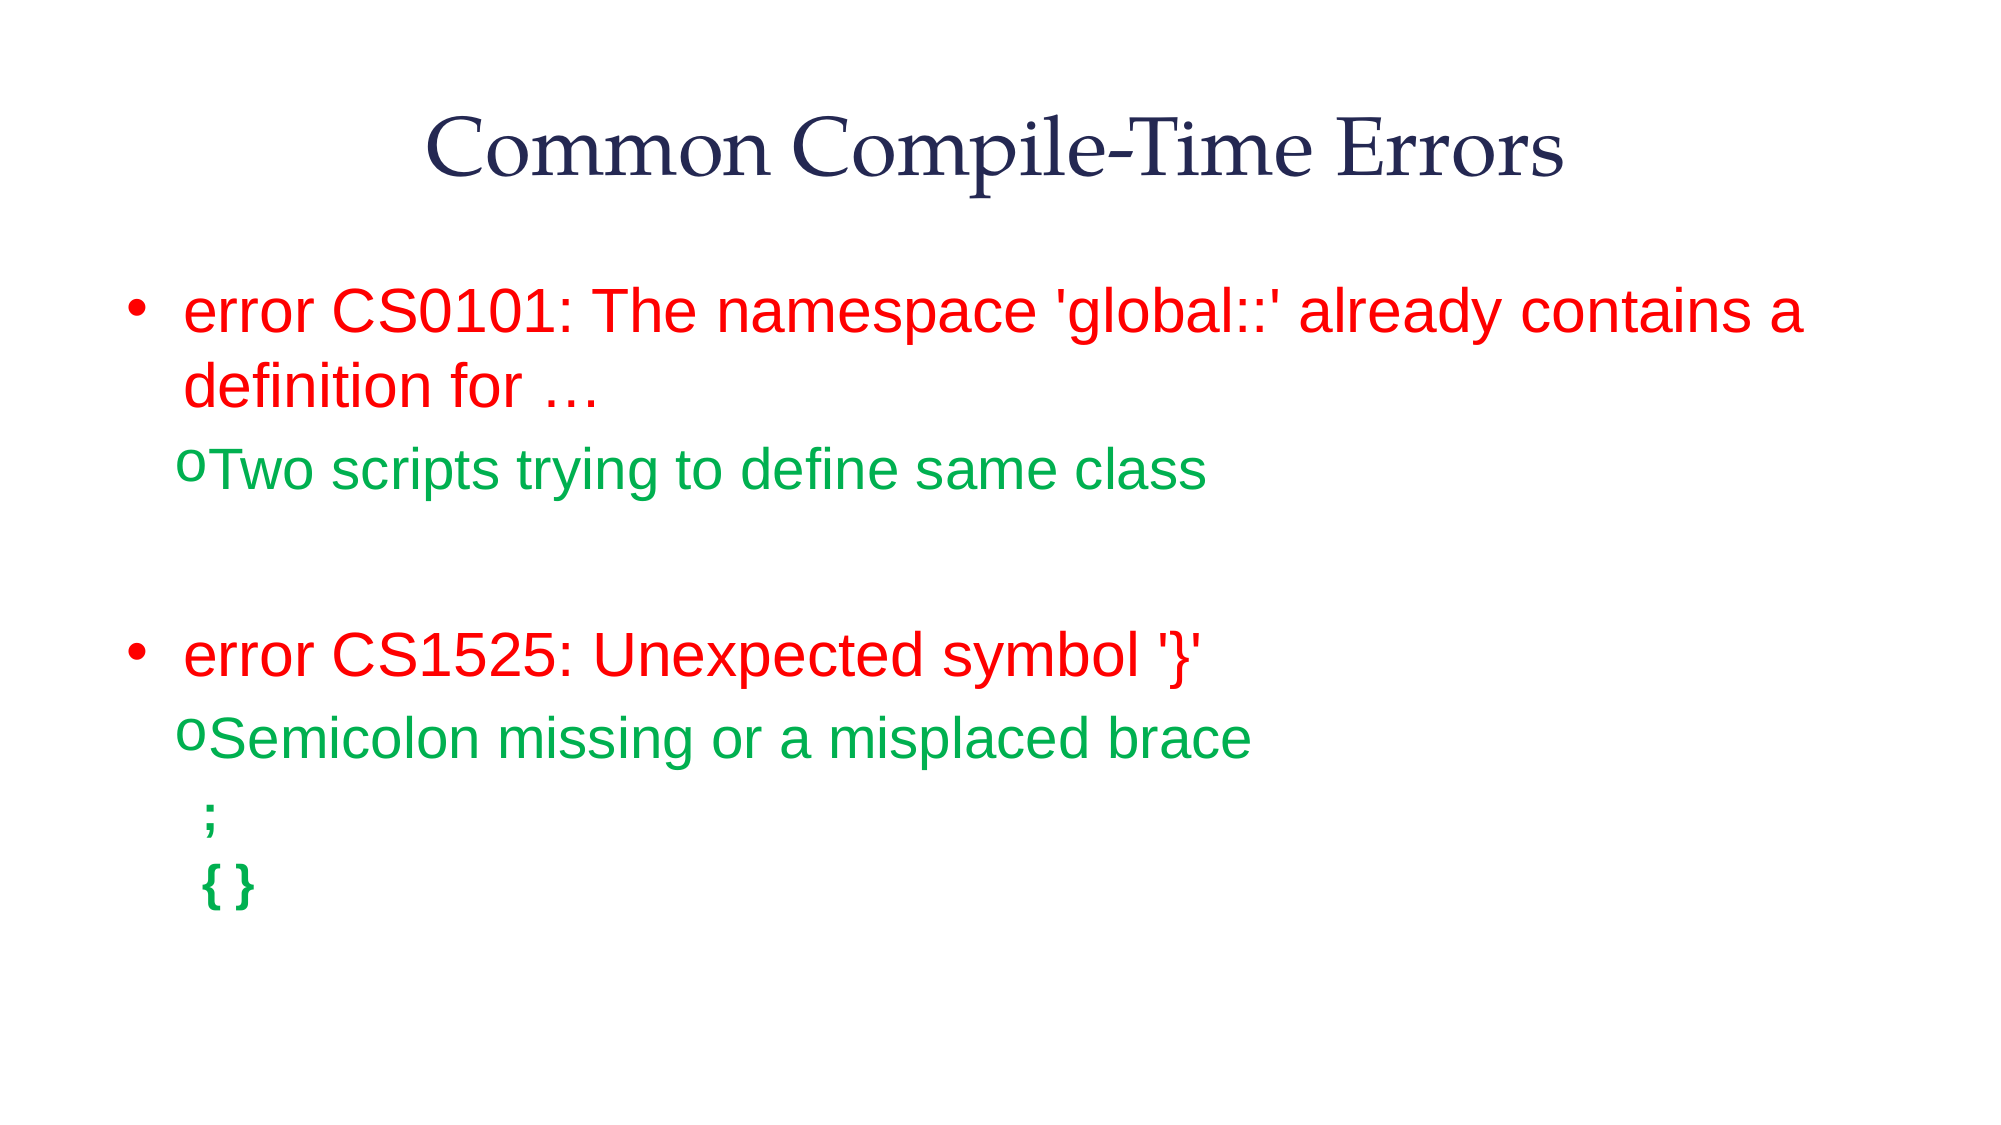

# Common Compile-Time Errors
error CS0101: The namespace 'global::' already contains a definition for …
Two scripts trying to define same class

error CS1525: Unexpected symbol '}'
Semicolon missing or a misplaced brace
;
{ }